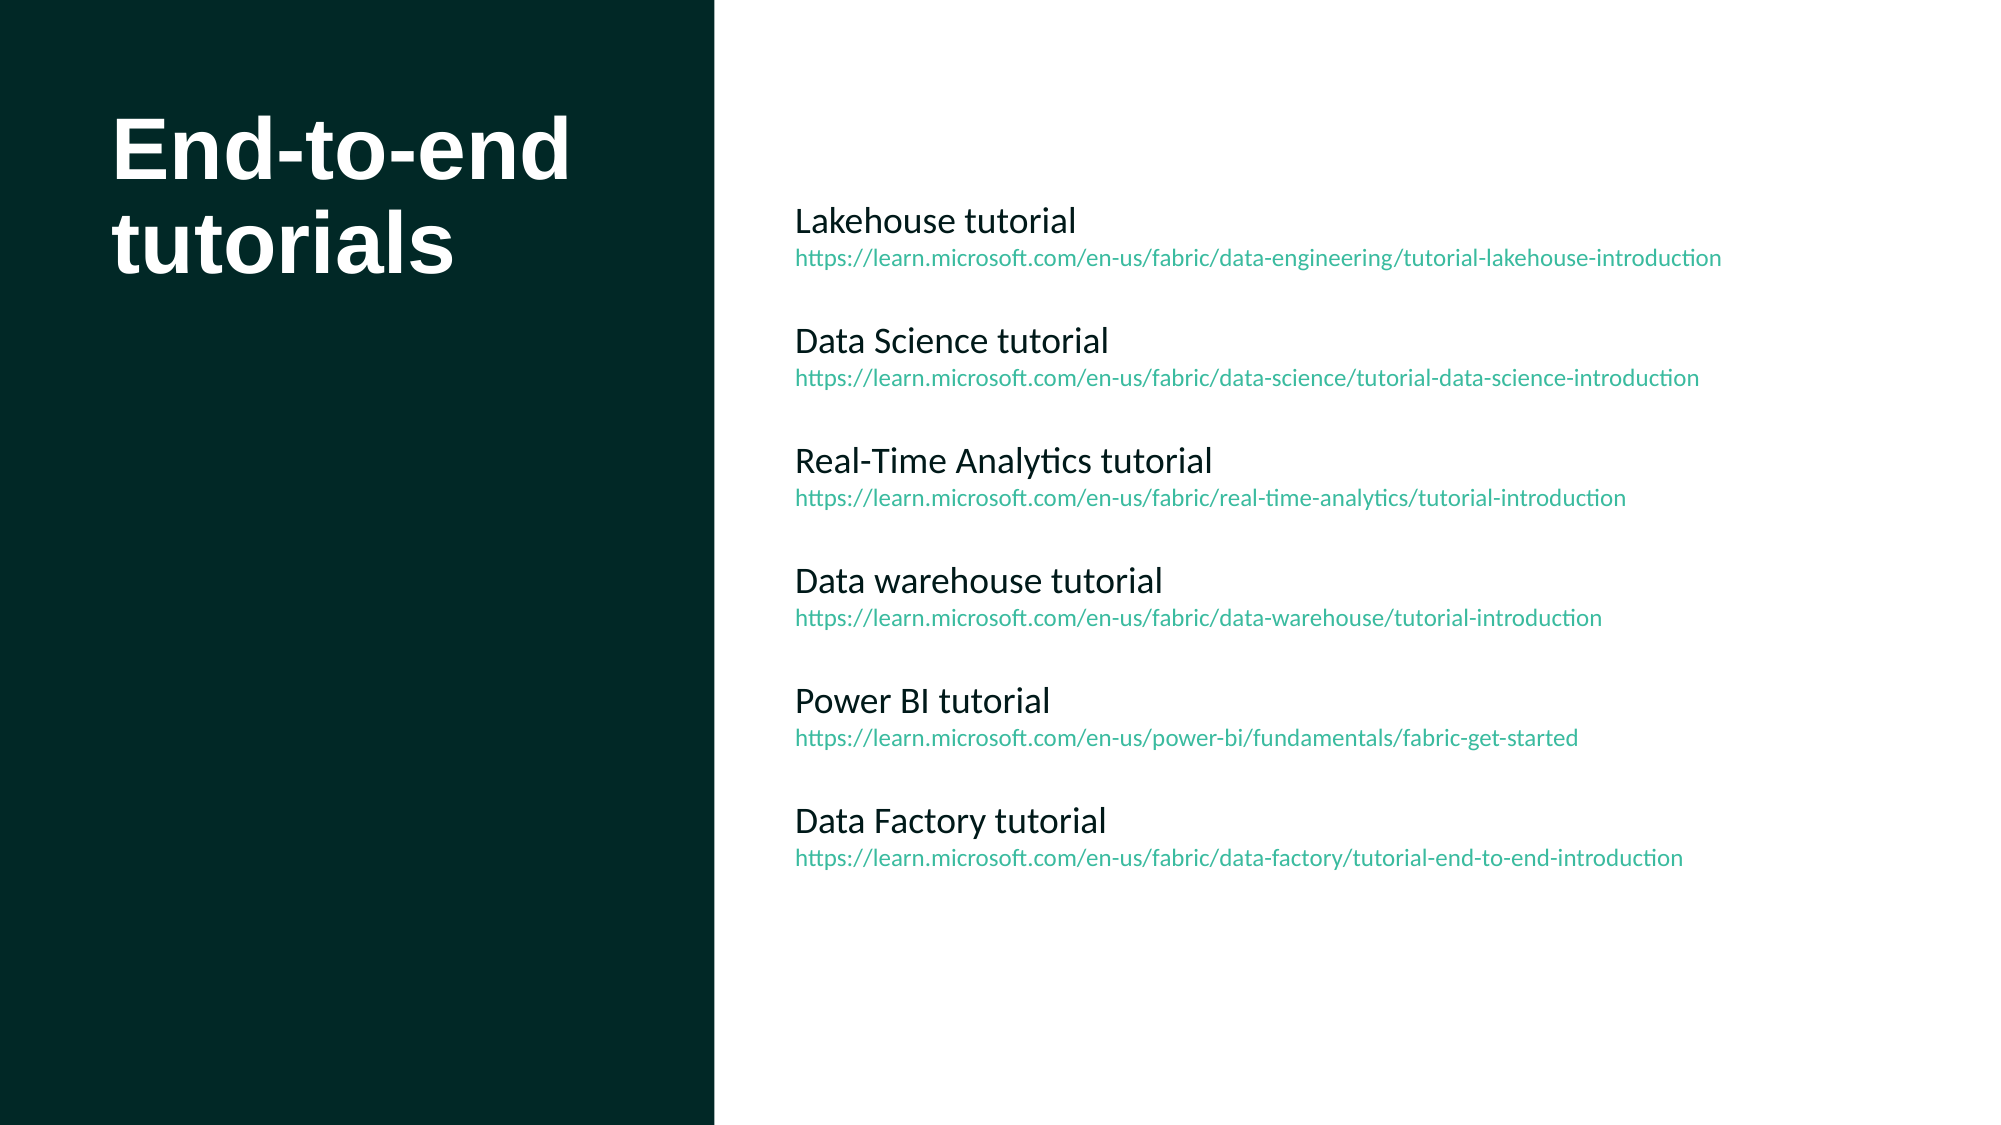

# End-to-end tutorials
Lakehouse tutorial
https://learn.microsoft.com/en-us/fabric/data-engineering/tutorial-lakehouse-introduction

Data Science tutorial
https://learn.microsoft.com/en-us/fabric/data-science/tutorial-data-science-introduction

Real-Time Analytics tutorial
https://learn.microsoft.com/en-us/fabric/real-time-analytics/tutorial-introduction

Data warehouse tutorial
https://learn.microsoft.com/en-us/fabric/data-warehouse/tutorial-introduction

Power BI tutorial
https://learn.microsoft.com/en-us/power-bi/fundamentals/fabric-get-started

Data Factory tutorial
https://learn.microsoft.com/en-us/fabric/data-factory/tutorial-end-to-end-introduction